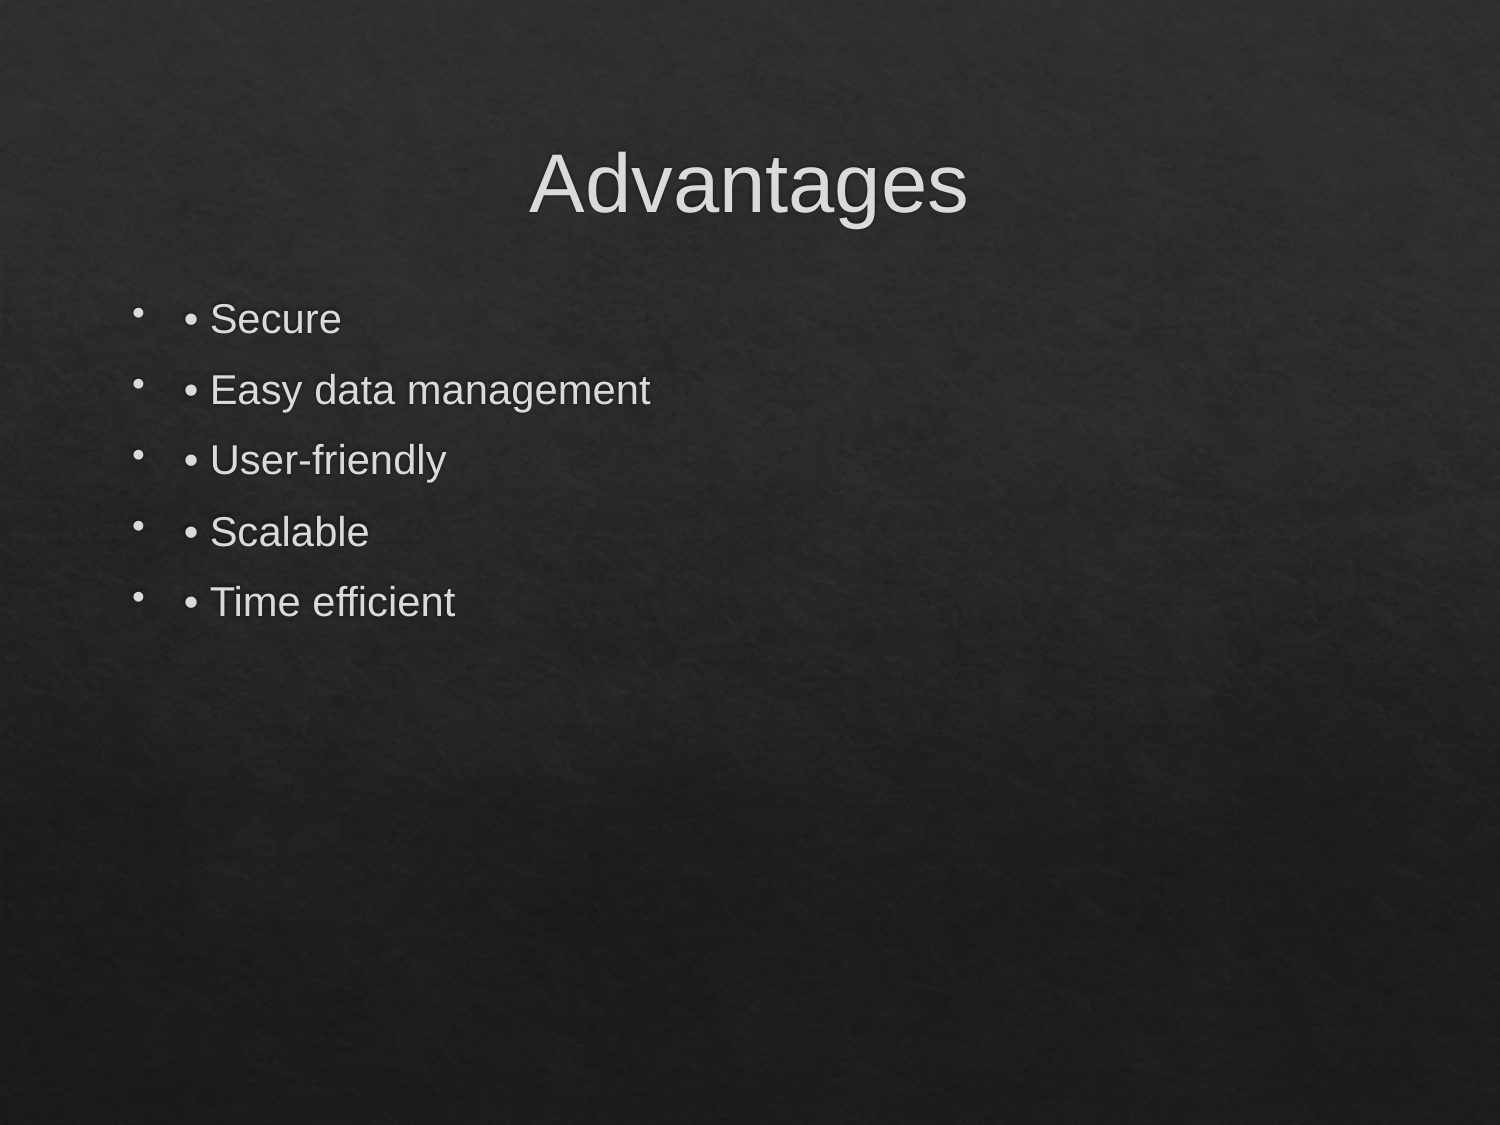

# Advantages
• Secure
• Easy data management
• User-friendly
• Scalable
• Time efficient